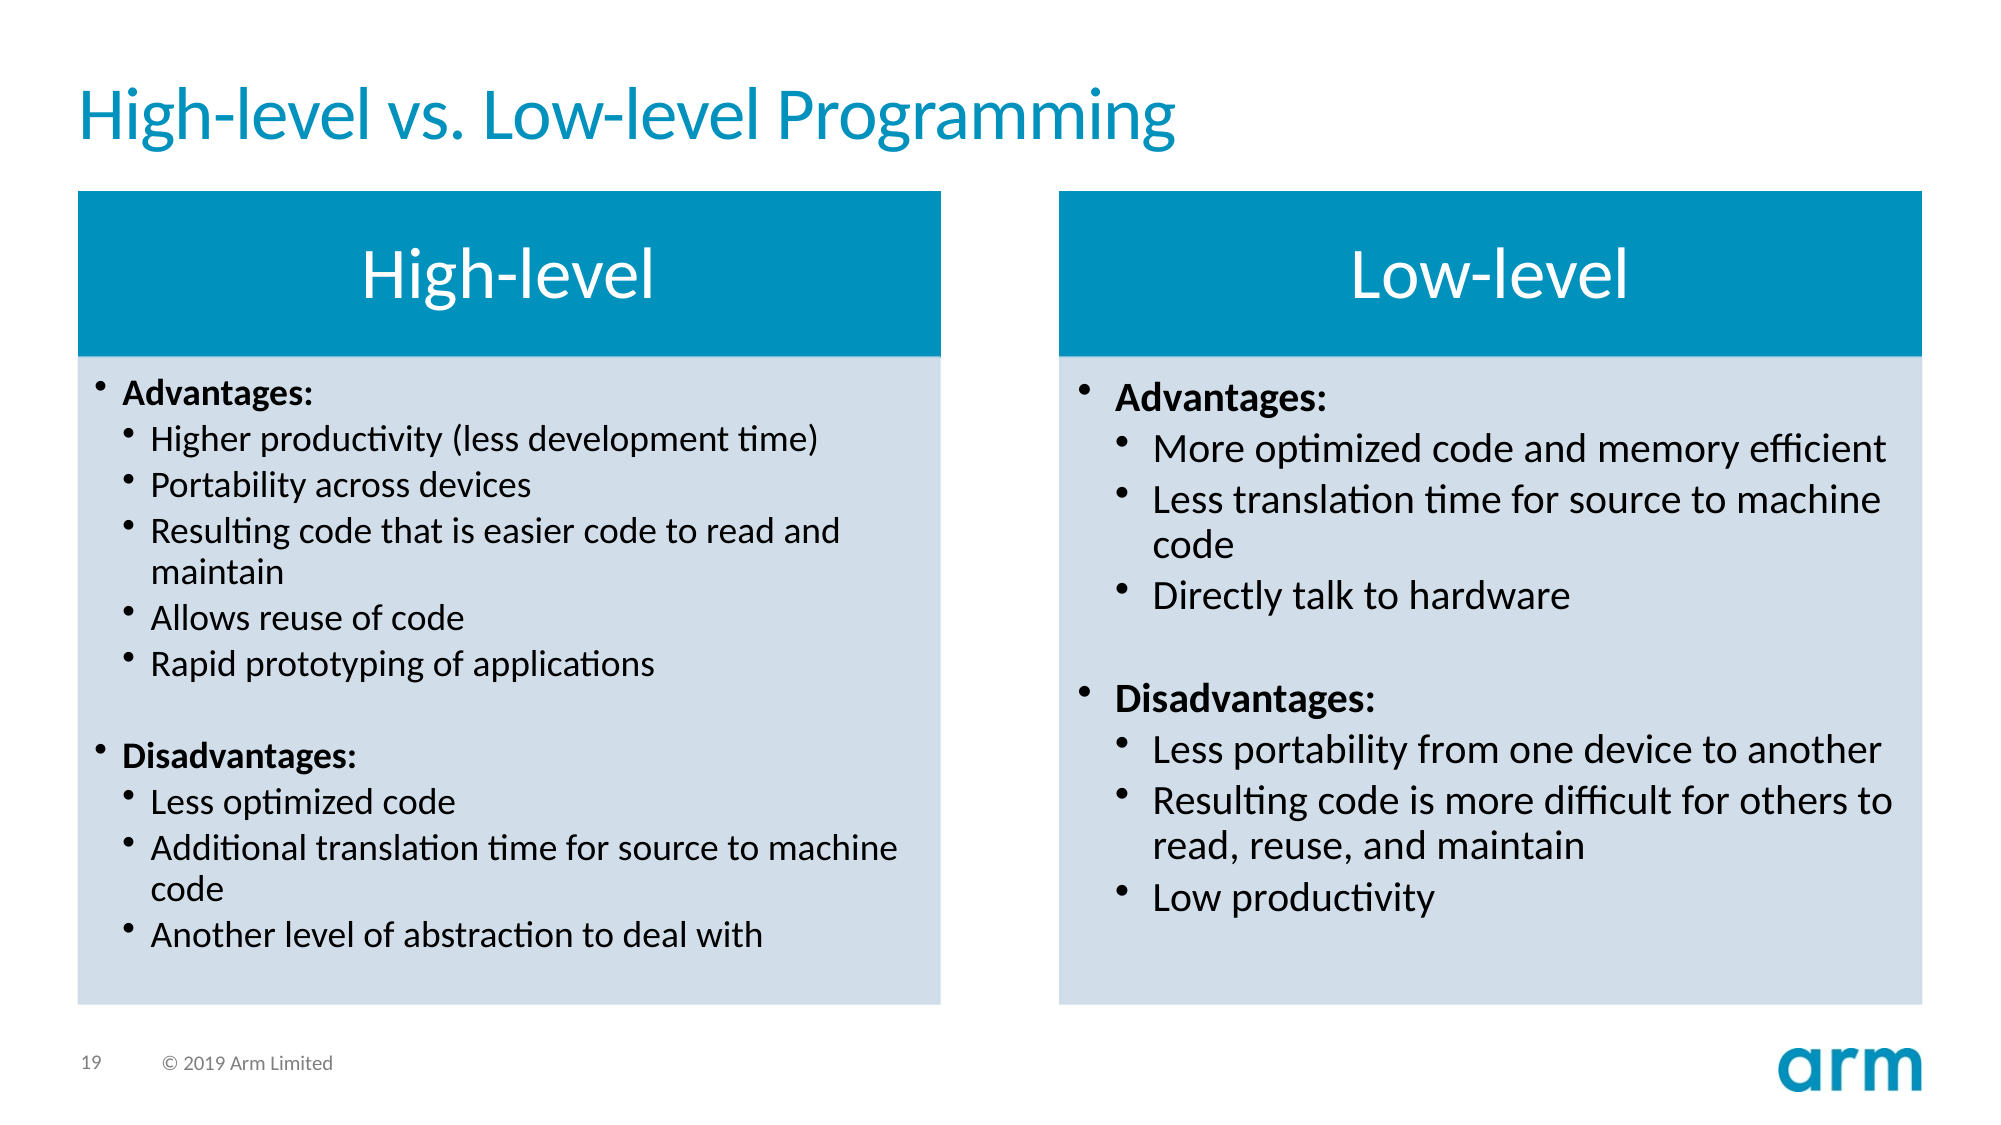

# High-level vs. Low-level Programming
High-level
Advantages:
Higher productivity (less development time)
Portability across devices
Resulting code that is easier code to read and maintain
Allows reuse of code
Rapid prototyping of applications

Disadvantages:
Less optimized code
Additional translation time for source to machine code
Another level of abstraction to deal with
Low-level
Advantages:
More optimized code and memory efficient
Less translation time for source to machine code
Directly talk to hardware

Disadvantages:
Less portability from one device to another
Resulting code is more difficult for others to read, reuse, and maintain
Low productivity